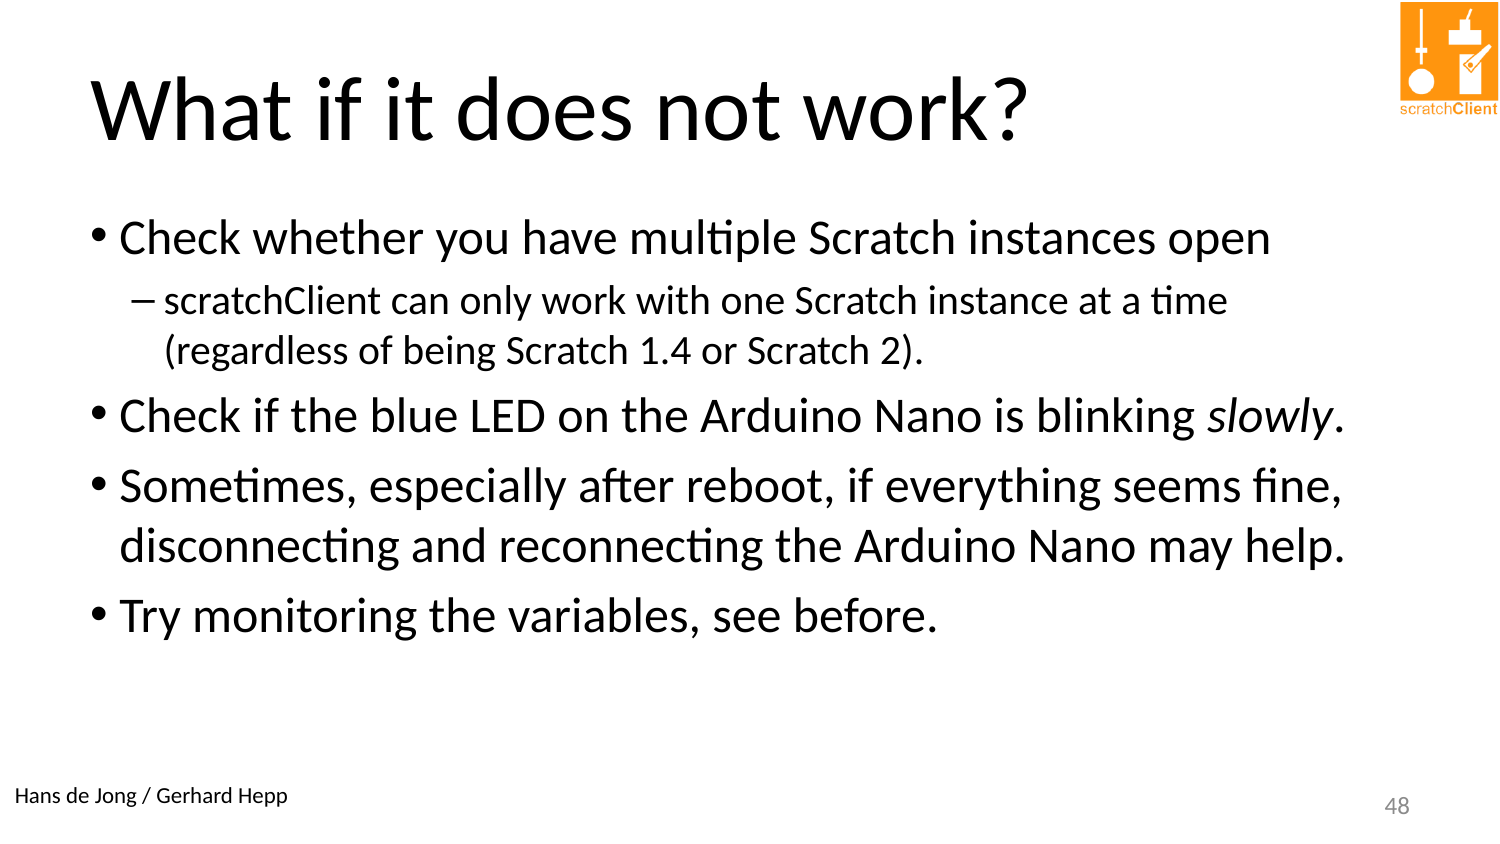

# What if it does not work?
Check whether you have multiple Scratch instances open
scratchClient can only work with one Scratch instance at a time (regardless of being Scratch 1.4 or Scratch 2).
Check if the blue LED on the Arduino Nano is blinking slowly.
Sometimes, especially after reboot, if everything seems fine, disconnecting and reconnecting the Arduino Nano may help.
Try monitoring the variables, see before.
48